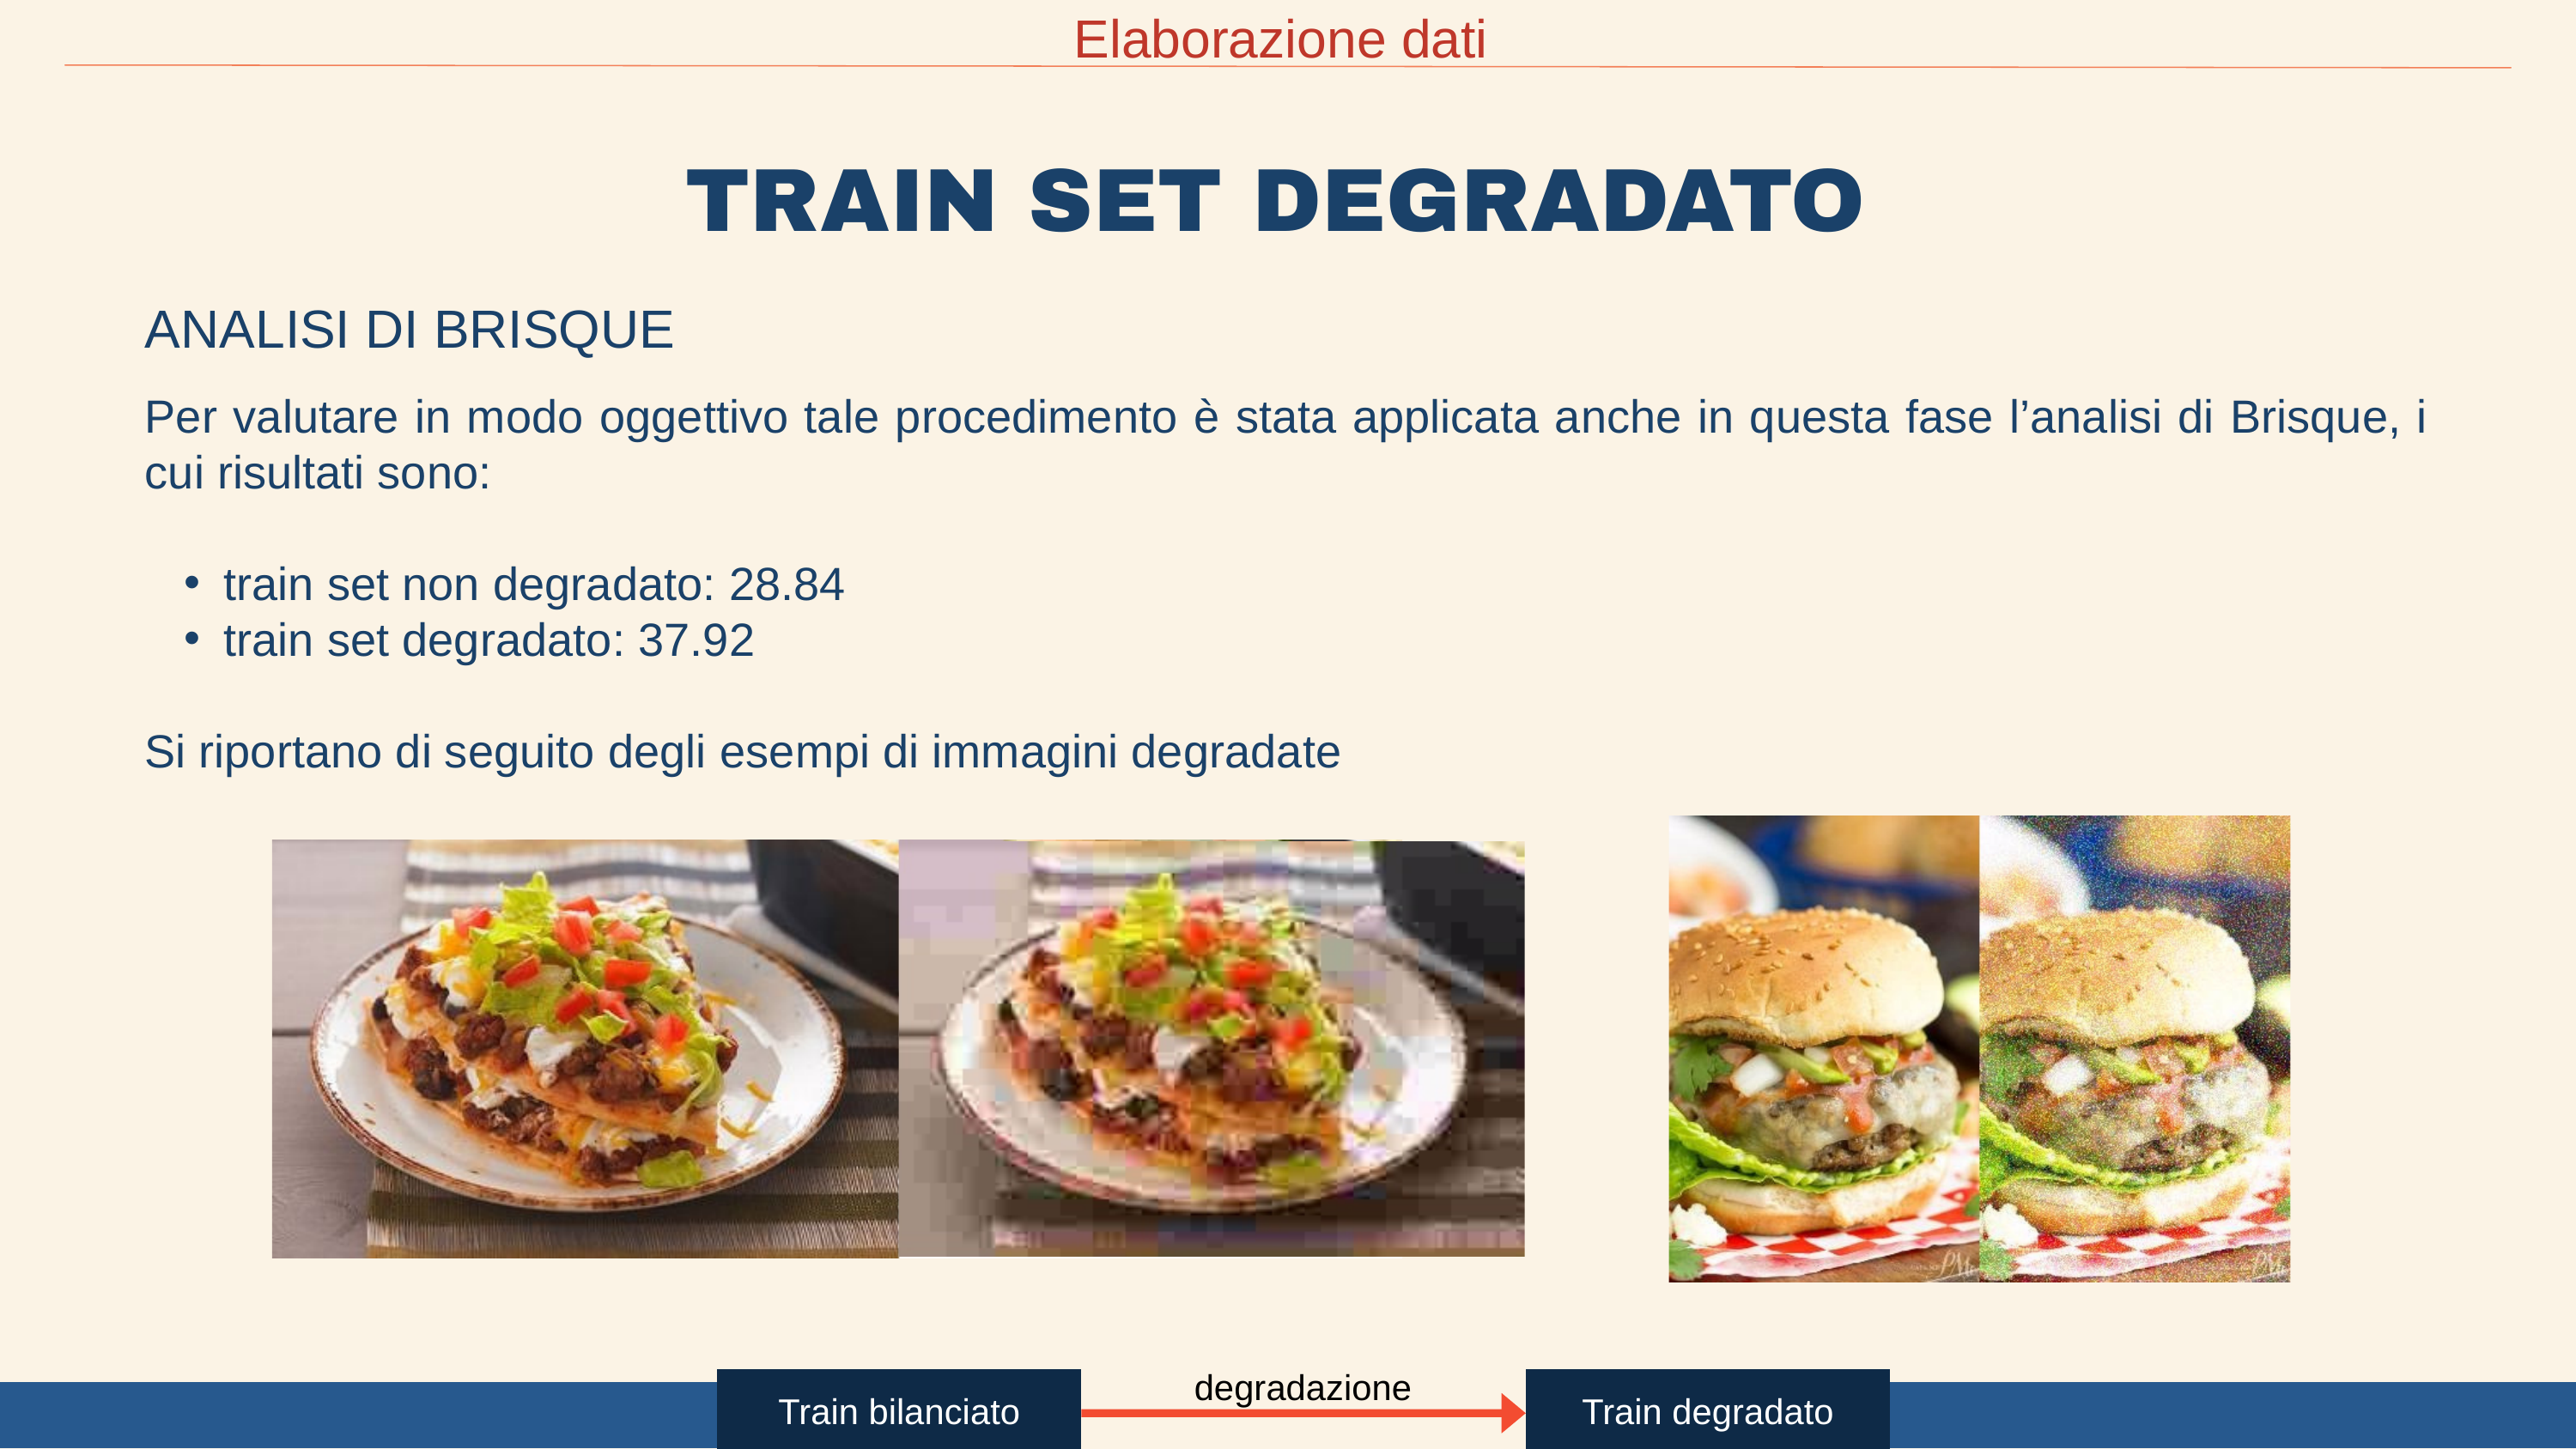

Elaborazione dati

TRAIN SET DEGRADATO
ANALISI DI BRISQUE
Per valutare in modo oggettivo tale procedimento è stata applicata anche in questa fase l’analisi di Brisque, i cui risultati sono:

train set non degradato: 28.84
train set degradato: 37.92

Si riportano di seguito degli esempi di immagini degradate

   degradazione

Train bilanciato

Train degradato